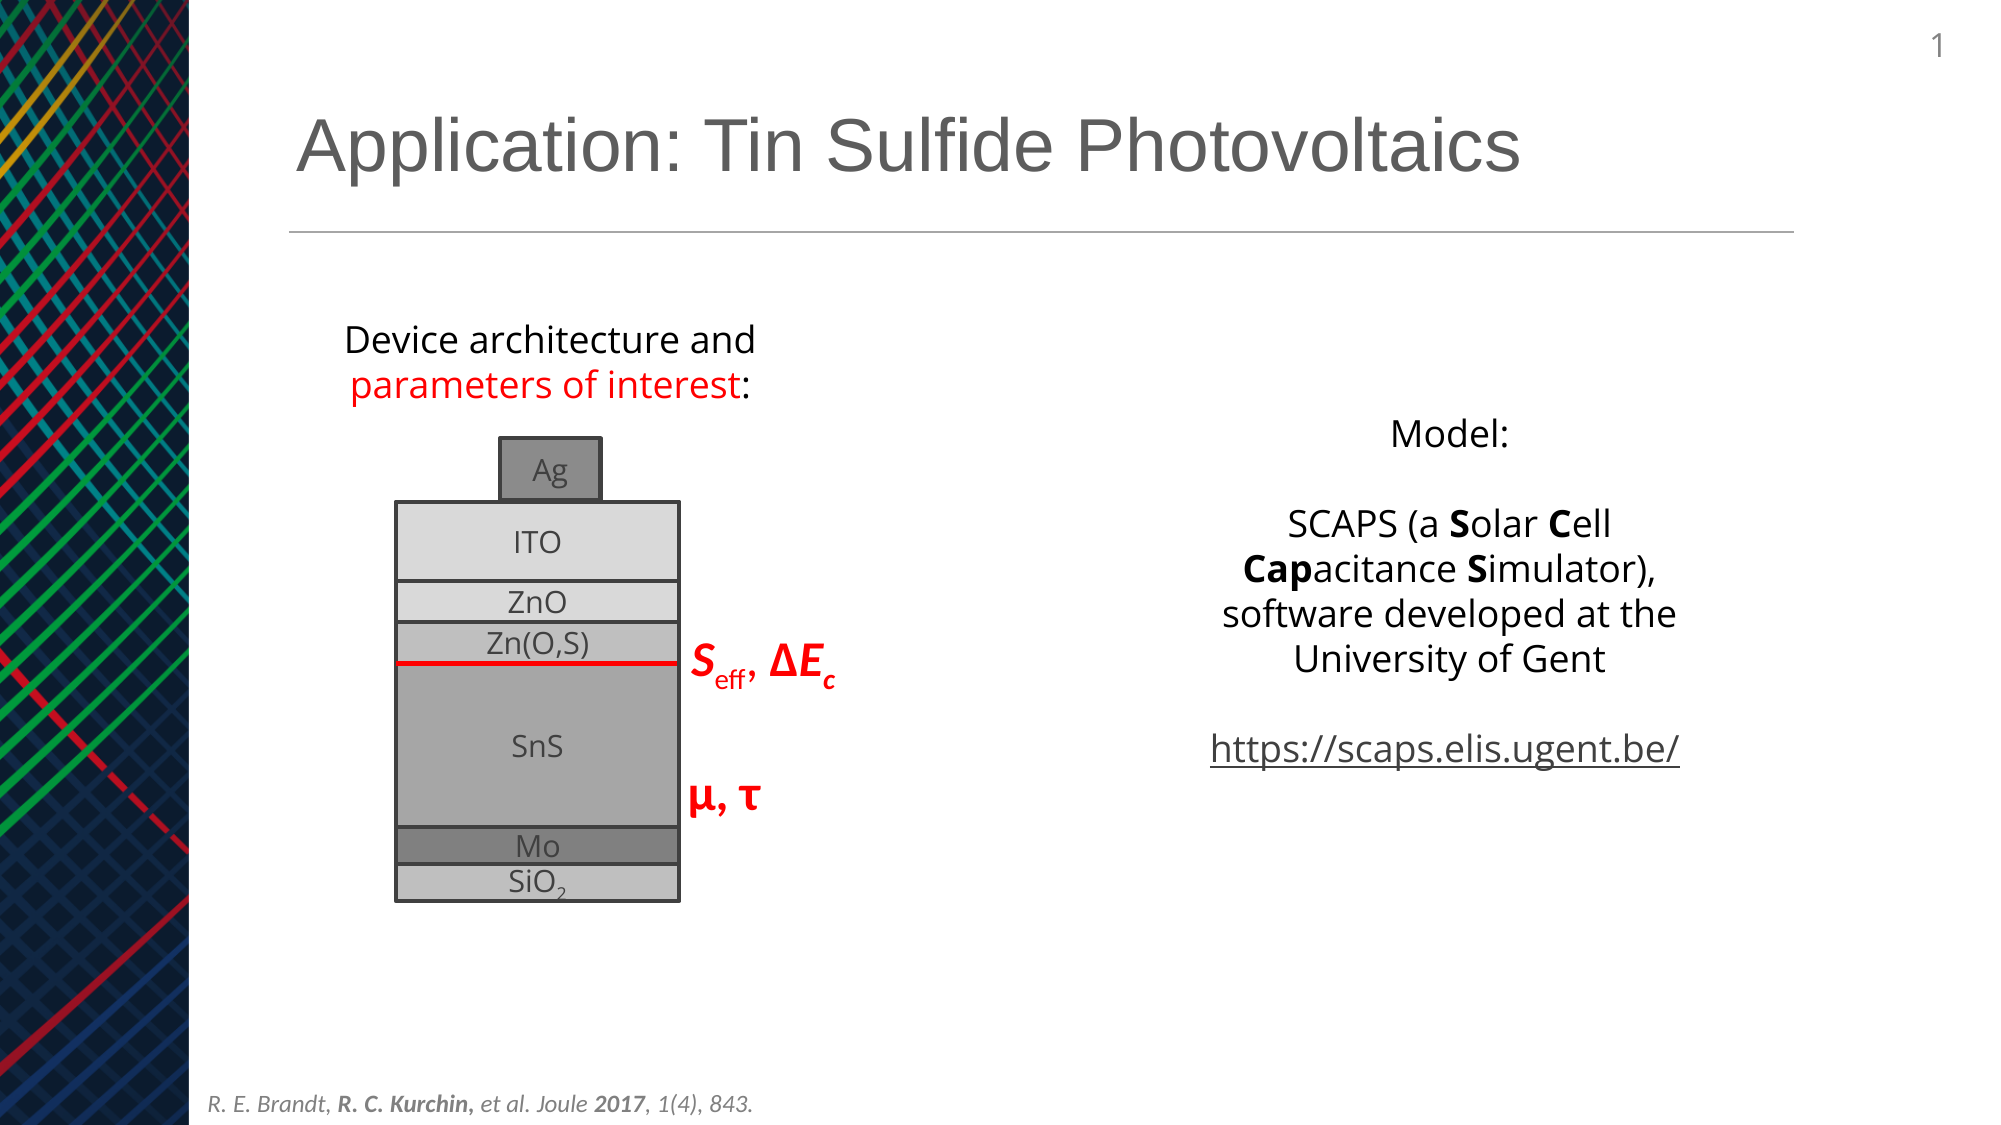

1
Application: Tin Sulfide Photovoltaics
Device architecture and parameters of interest:
Model:

SCAPS (a Solar Cell Capacitance Simulator), software developed at the University of Gent

https://scaps.elis.ugent.be/
Ag
ITO
ZnO
Zn(O,S)
SnS
Mo
SiO2
Seff, ΔEc
µ, τ
R. E. Brandt, R. C. Kurchin, et al. Joule 2017, 1(4), 843.